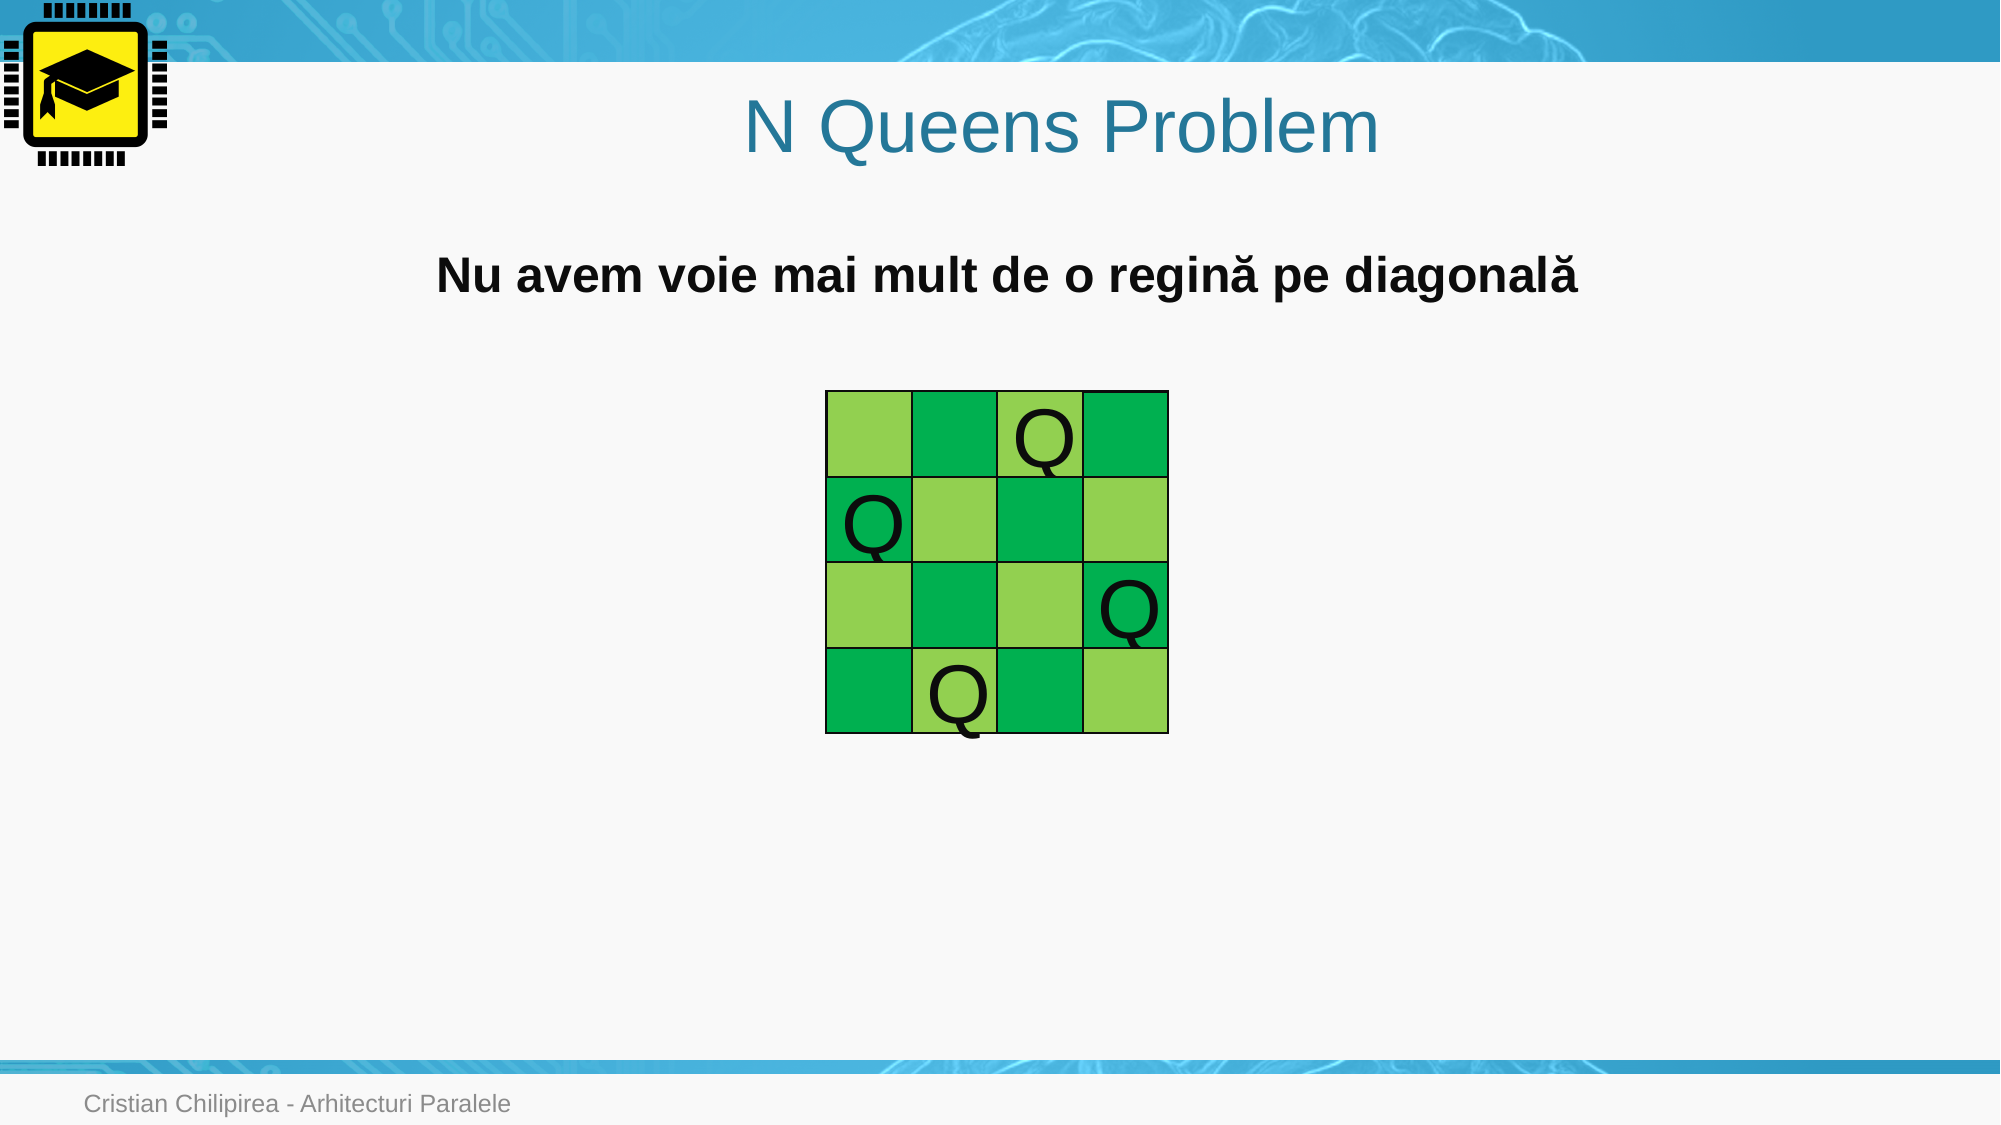

# N Queens Problem
Nu avem voie mai mult de o regină pe diagonală

Q

Q

Q

Q

Cristian Chilipirea - Arhitecturi Paralele